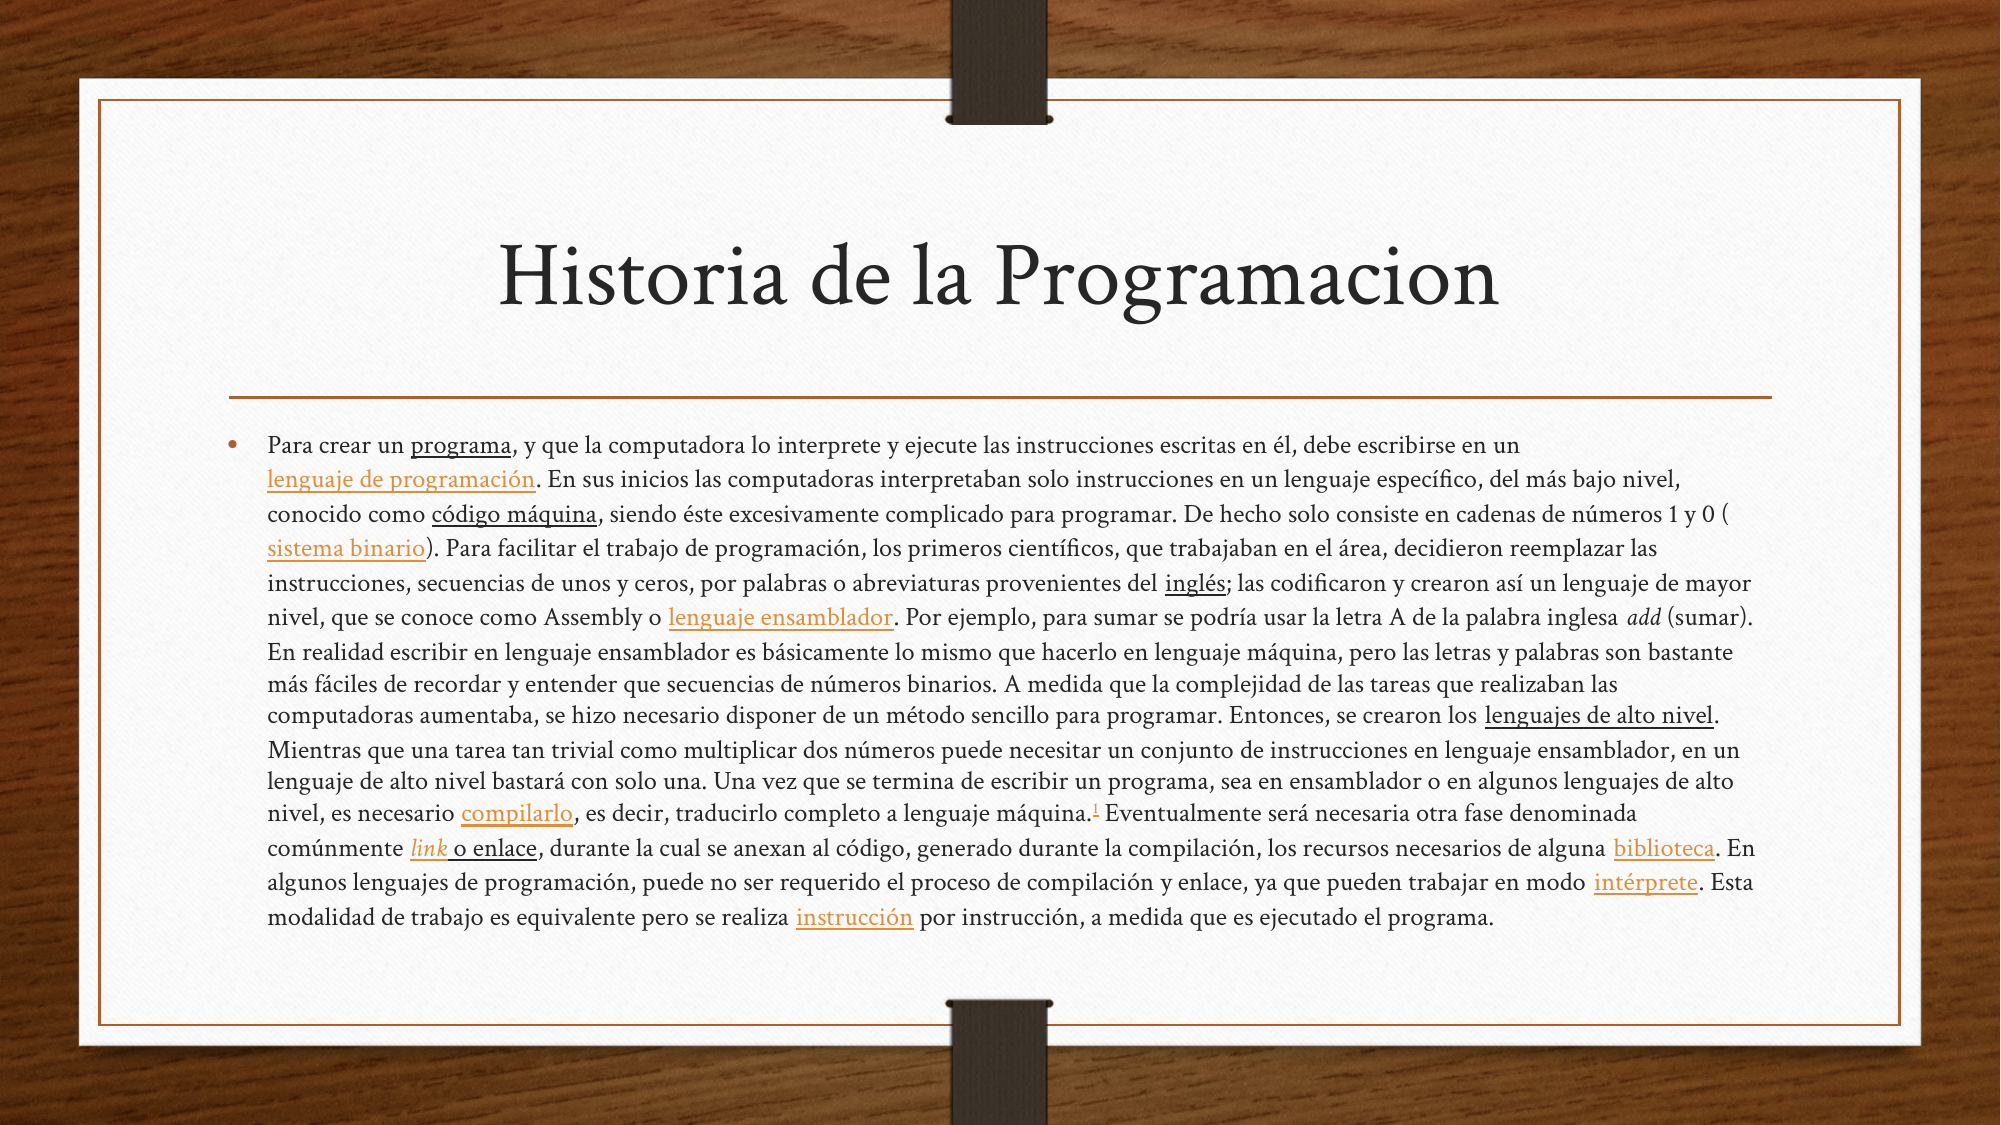

# Historia de la Programacion
Para crear un programa, y que la computadora lo interprete y ejecute las instrucciones escritas en él, debe escribirse en un lenguaje de programación. En sus inicios las computadoras interpretaban solo instrucciones en un lenguaje específico, del más bajo nivel, conocido como código máquina, siendo éste excesivamente complicado para programar. De hecho solo consiste en cadenas de números 1 y 0 (sistema binario). Para facilitar el trabajo de programación, los primeros científicos, que trabajaban en el área, decidieron reemplazar las instrucciones, secuencias de unos y ceros, por palabras o abreviaturas provenientes del inglés; las codificaron y crearon así un lenguaje de mayor nivel, que se conoce como Assembly o lenguaje ensamblador. Por ejemplo, para sumar se podría usar la letra A de la palabra inglesa add (sumar). En realidad escribir en lenguaje ensamblador es básicamente lo mismo que hacerlo en lenguaje máquina, pero las letras y palabras son bastante más fáciles de recordar y entender que secuencias de números binarios. A medida que la complejidad de las tareas que realizaban las computadoras aumentaba, se hizo necesario disponer de un método sencillo para programar. Entonces, se crearon los lenguajes de alto nivel. Mientras que una tarea tan trivial como multiplicar dos números puede necesitar un conjunto de instrucciones en lenguaje ensamblador, en un lenguaje de alto nivel bastará con solo una. Una vez que se termina de escribir un programa, sea en ensamblador o en algunos lenguajes de alto nivel, es necesario compilarlo, es decir, traducirlo completo a lenguaje máquina.1 Eventualmente será necesaria otra fase denominada comúnmente link o enlace, durante la cual se anexan al código, generado durante la compilación, los recursos necesarios de alguna biblioteca. En algunos lenguajes de programación, puede no ser requerido el proceso de compilación y enlace, ya que pueden trabajar en modo intérprete. Esta modalidad de trabajo es equivalente pero se realiza instrucción por instrucción, a medida que es ejecutado el programa.